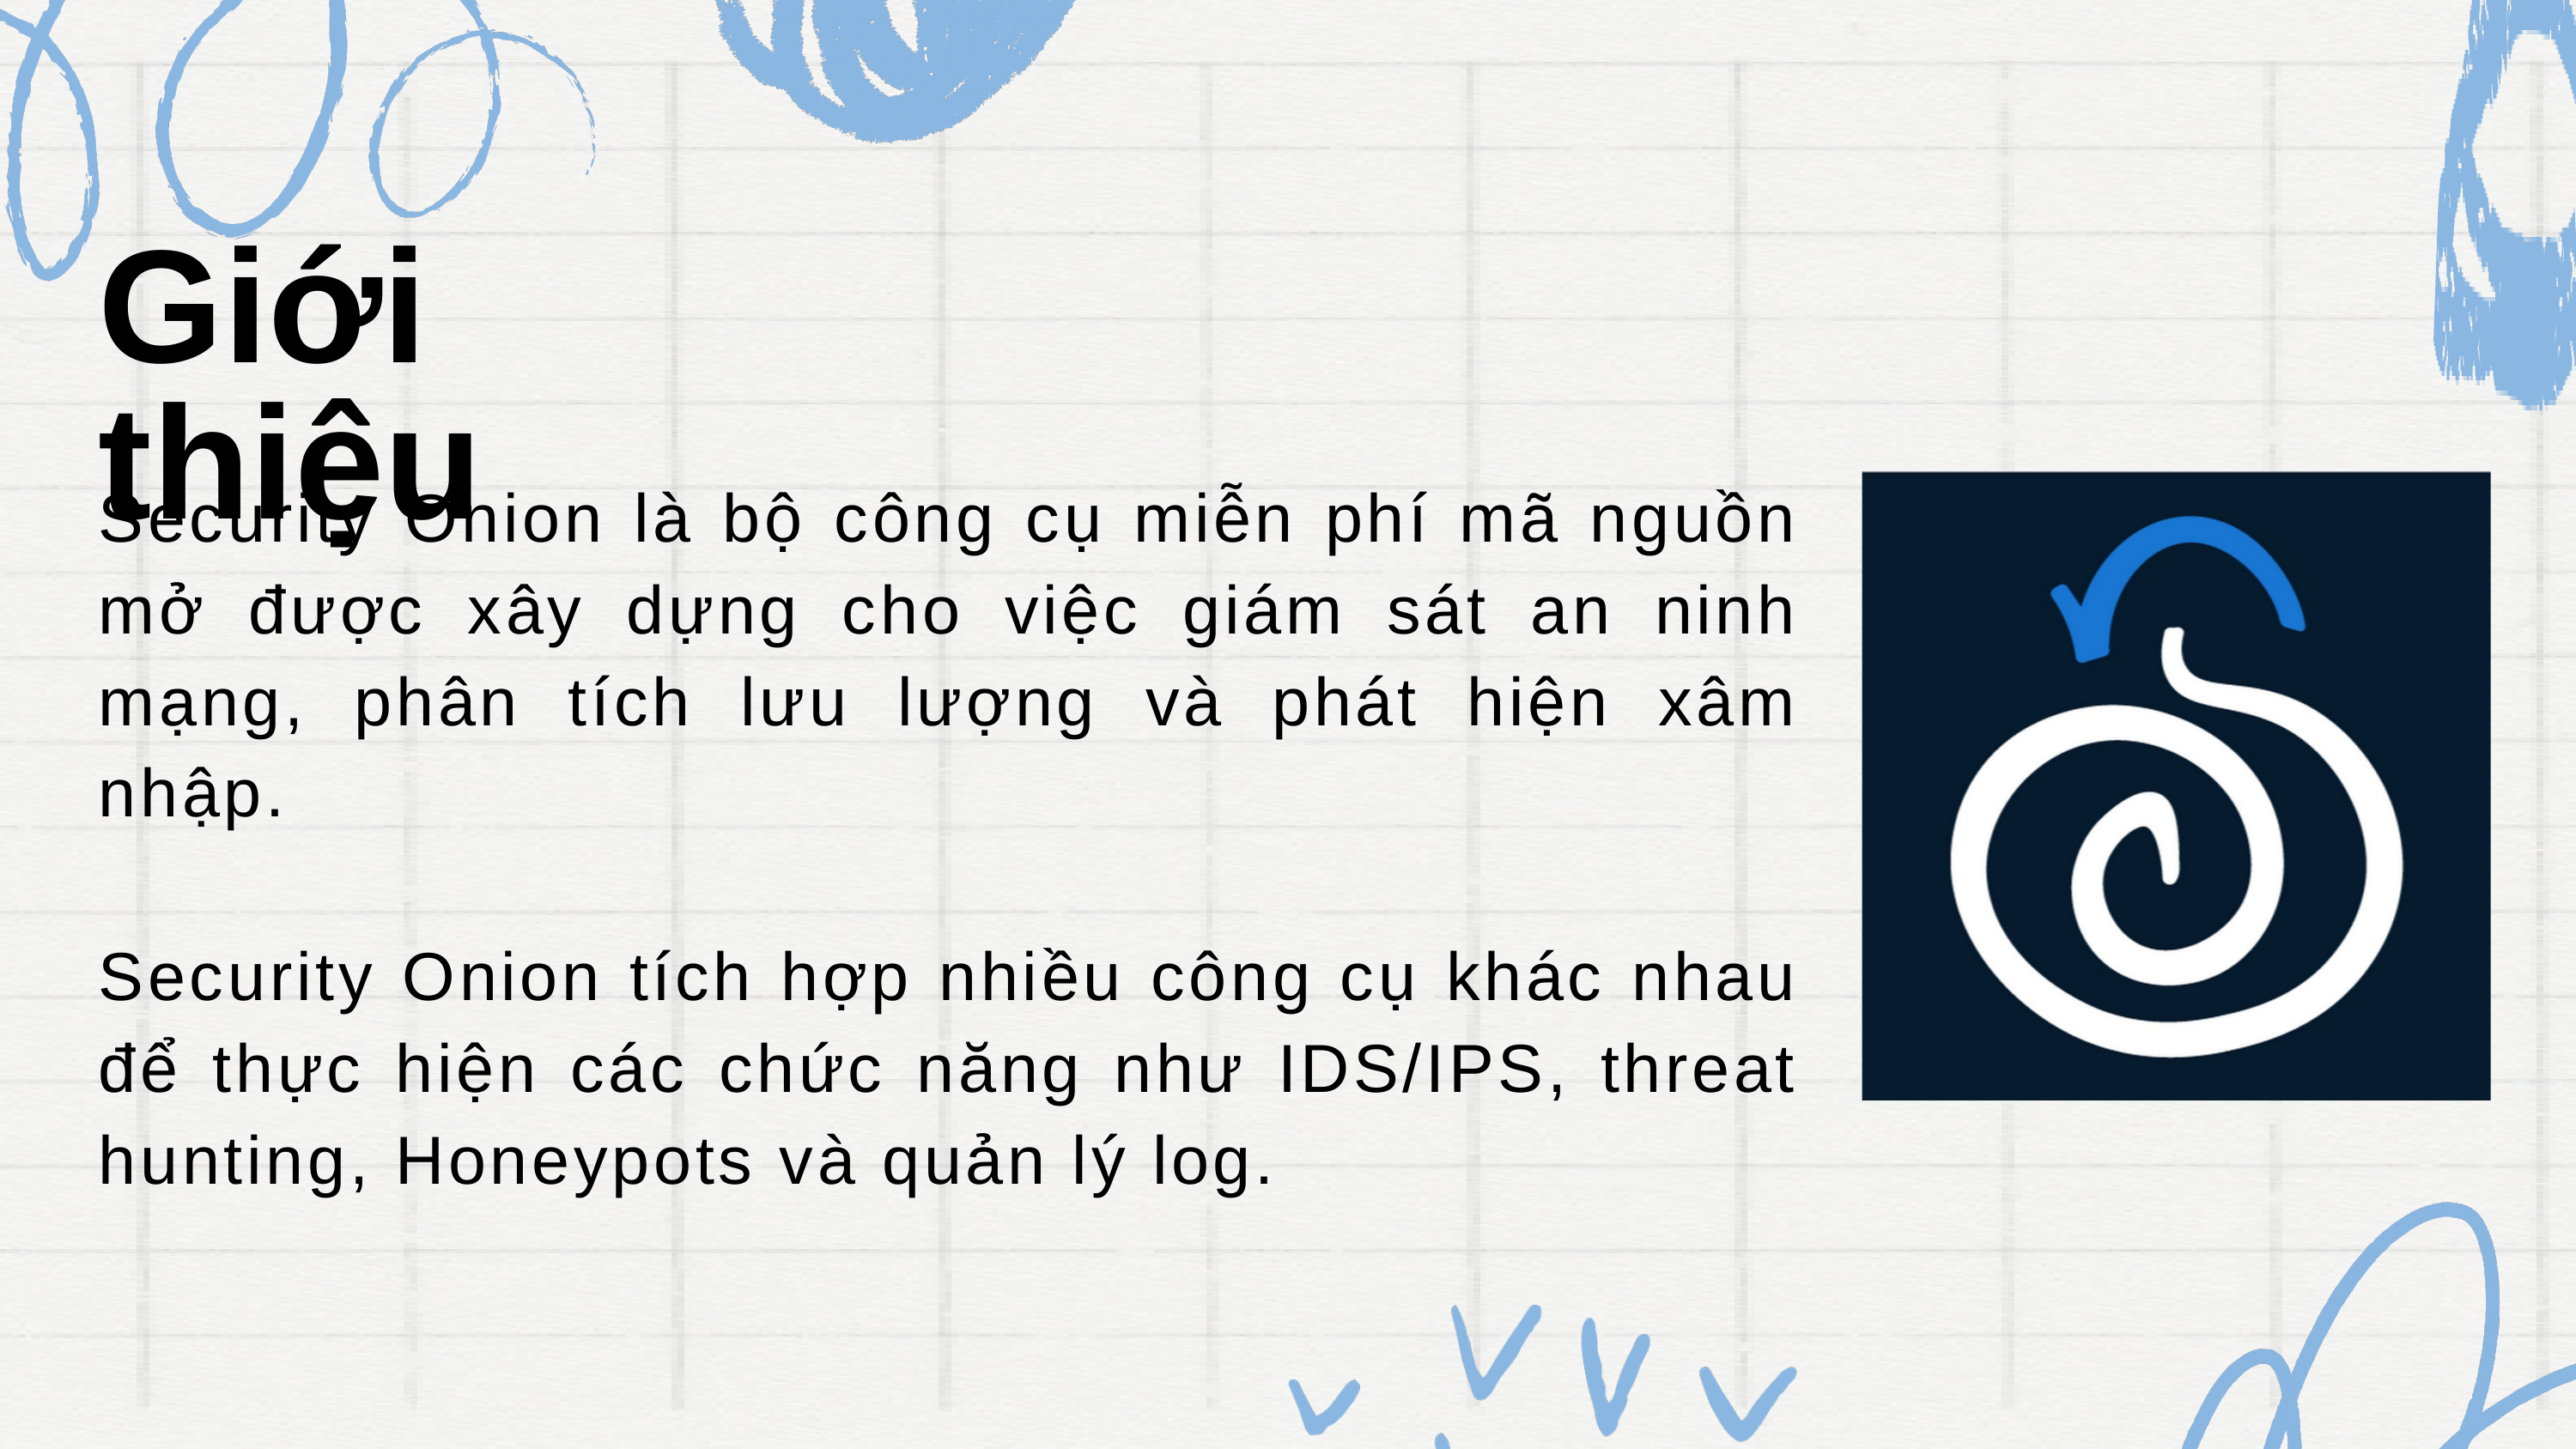

Giới thiệu
Security Onion là bộ công cụ miễn phí mã nguồn mở được xây dựng cho việc giám sát an ninh mạng, phân tích lưu lượng và phát hiện xâm nhập.

Security Onion tích hợp nhiều công cụ khác nhau để thực hiện các chức năng như IDS/IPS, threat hunting, Honeypots và quản lý log.